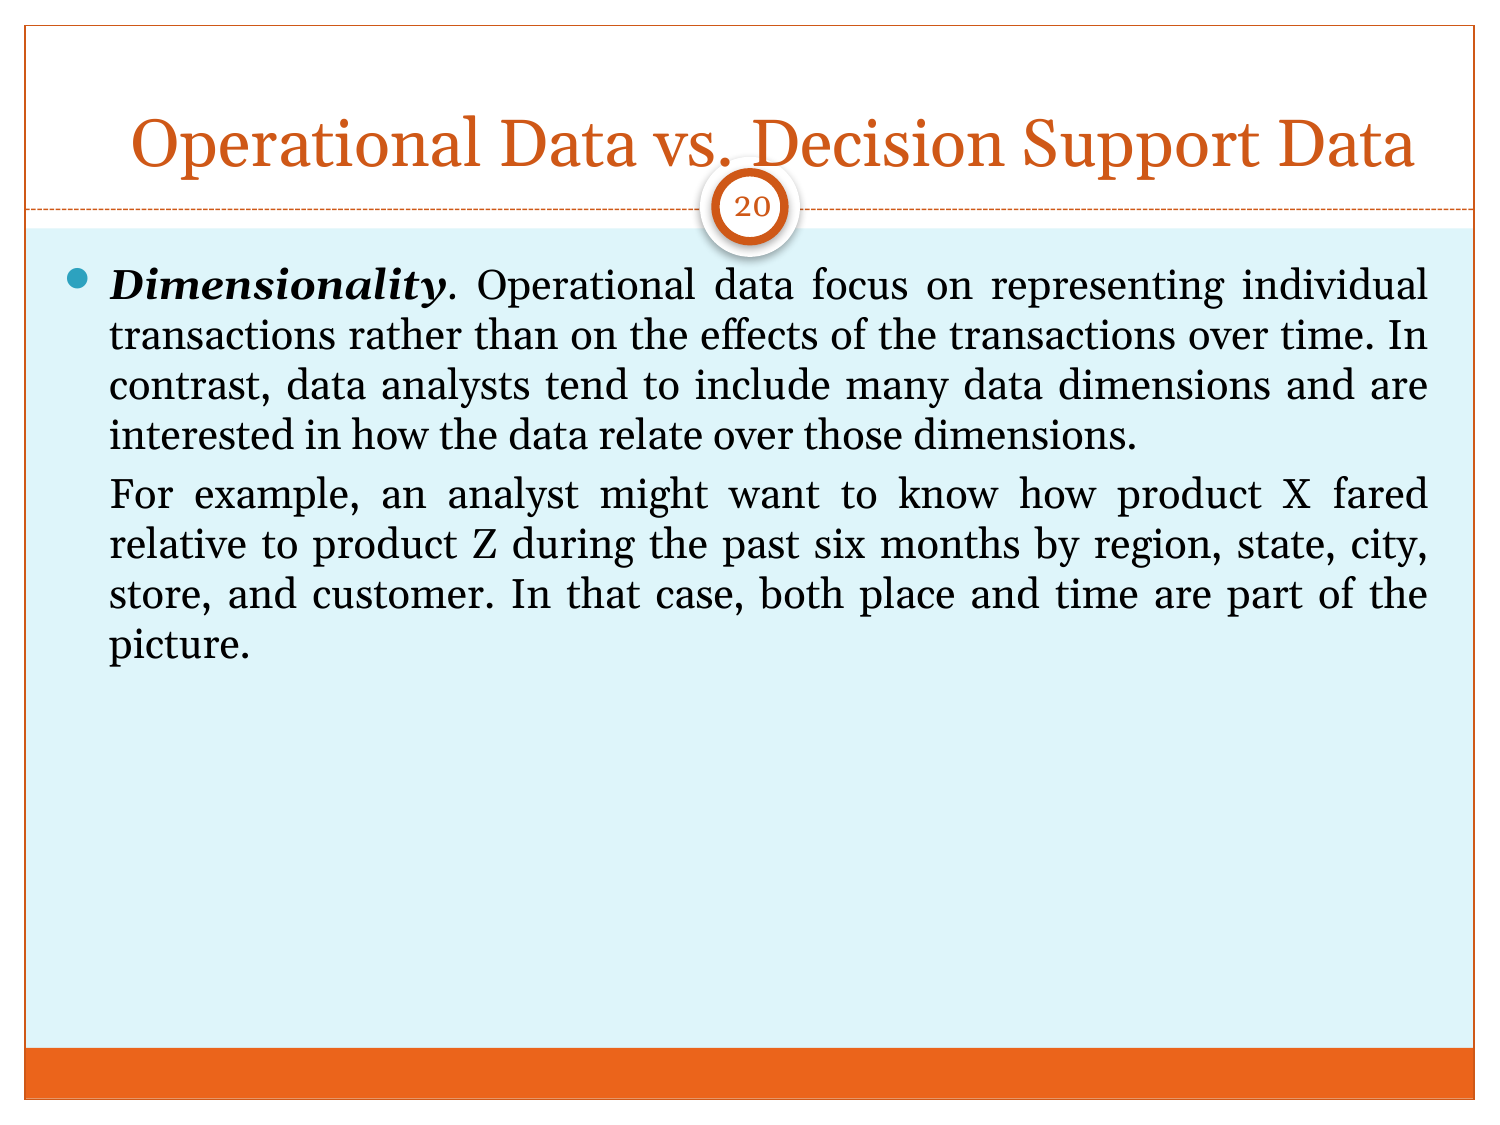

Operational Data vs. Decision Support Data
20
Dimensionality. Operational data focus on representing individual transactions rather than on the effects of the transactions over time. In contrast, data analysts tend to include many data dimensions and are interested in how the data relate over those dimensions.
	For example, an analyst might want to know how product X fared relative to product Z during the past six months by region, state, city, store, and customer. In that case, both place and time are part of the picture.